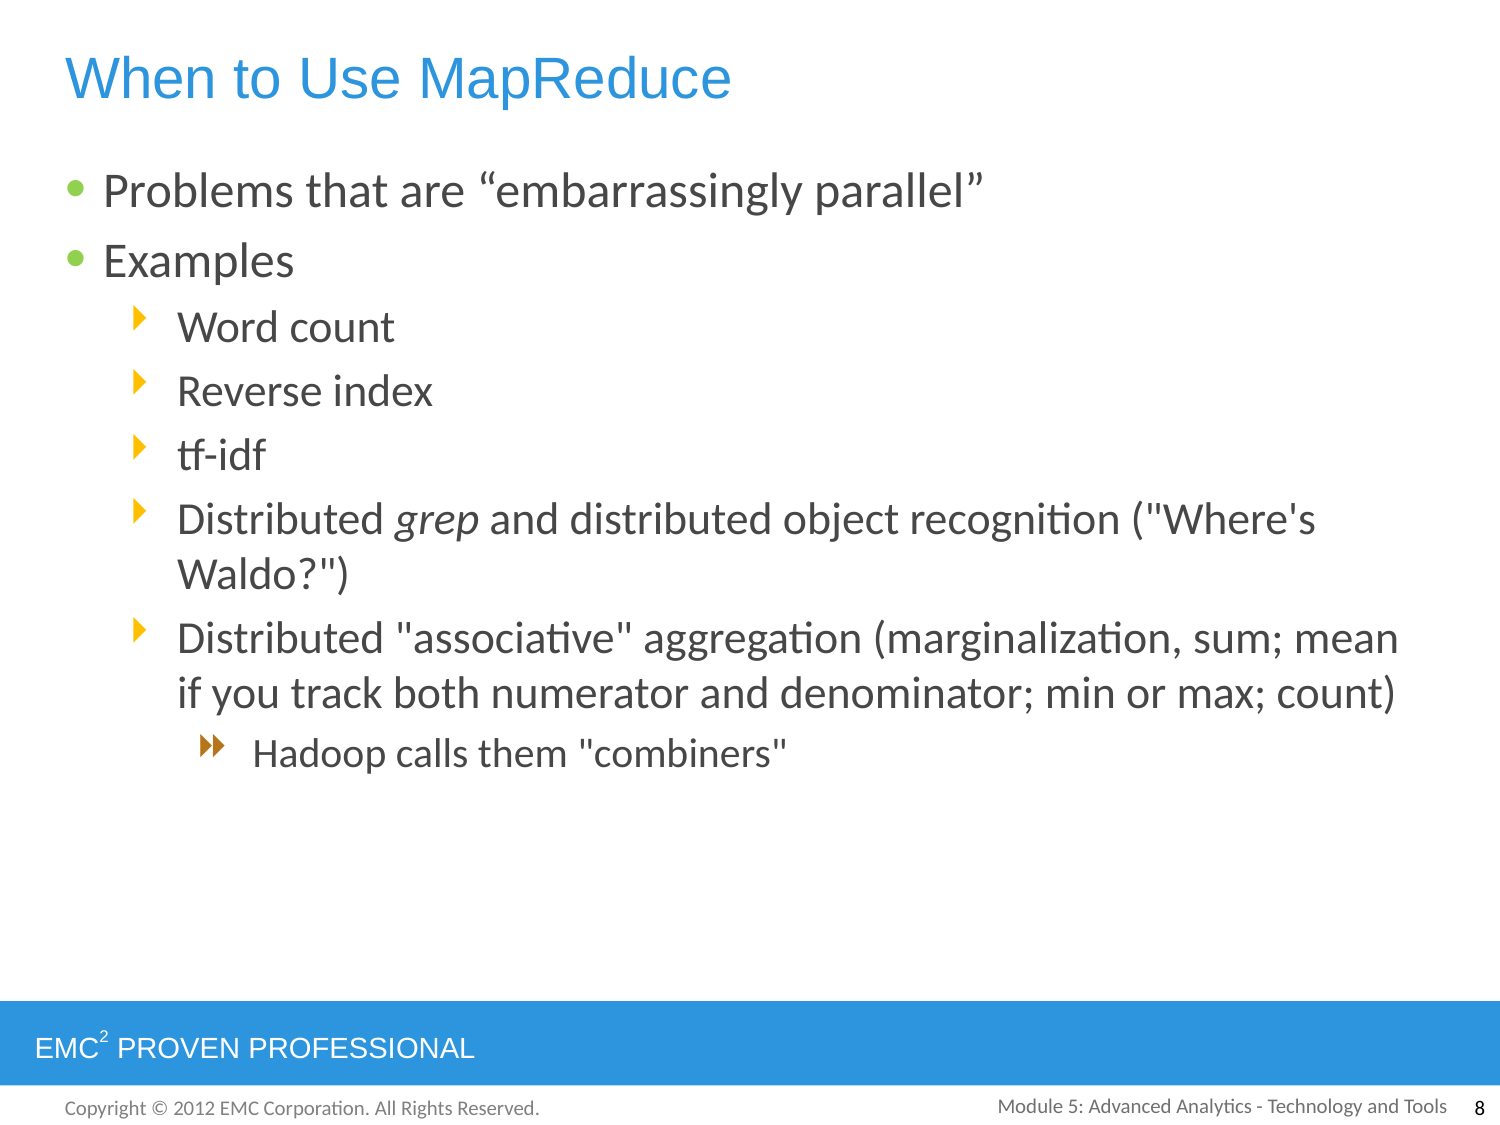

# When to Use MapReduce
Problems that are “embarrassingly parallel”
Examples
Word count
Reverse index
tf-idf
Distributed grep and distributed object recognition ("Where's Waldo?")
Distributed "associative" aggregation (marginalization, sum; mean if you track both numerator and denominator; min or max; count)
Hadoop calls them "combiners"

Module 5: Advanced Analytics - Technology and Tools
8